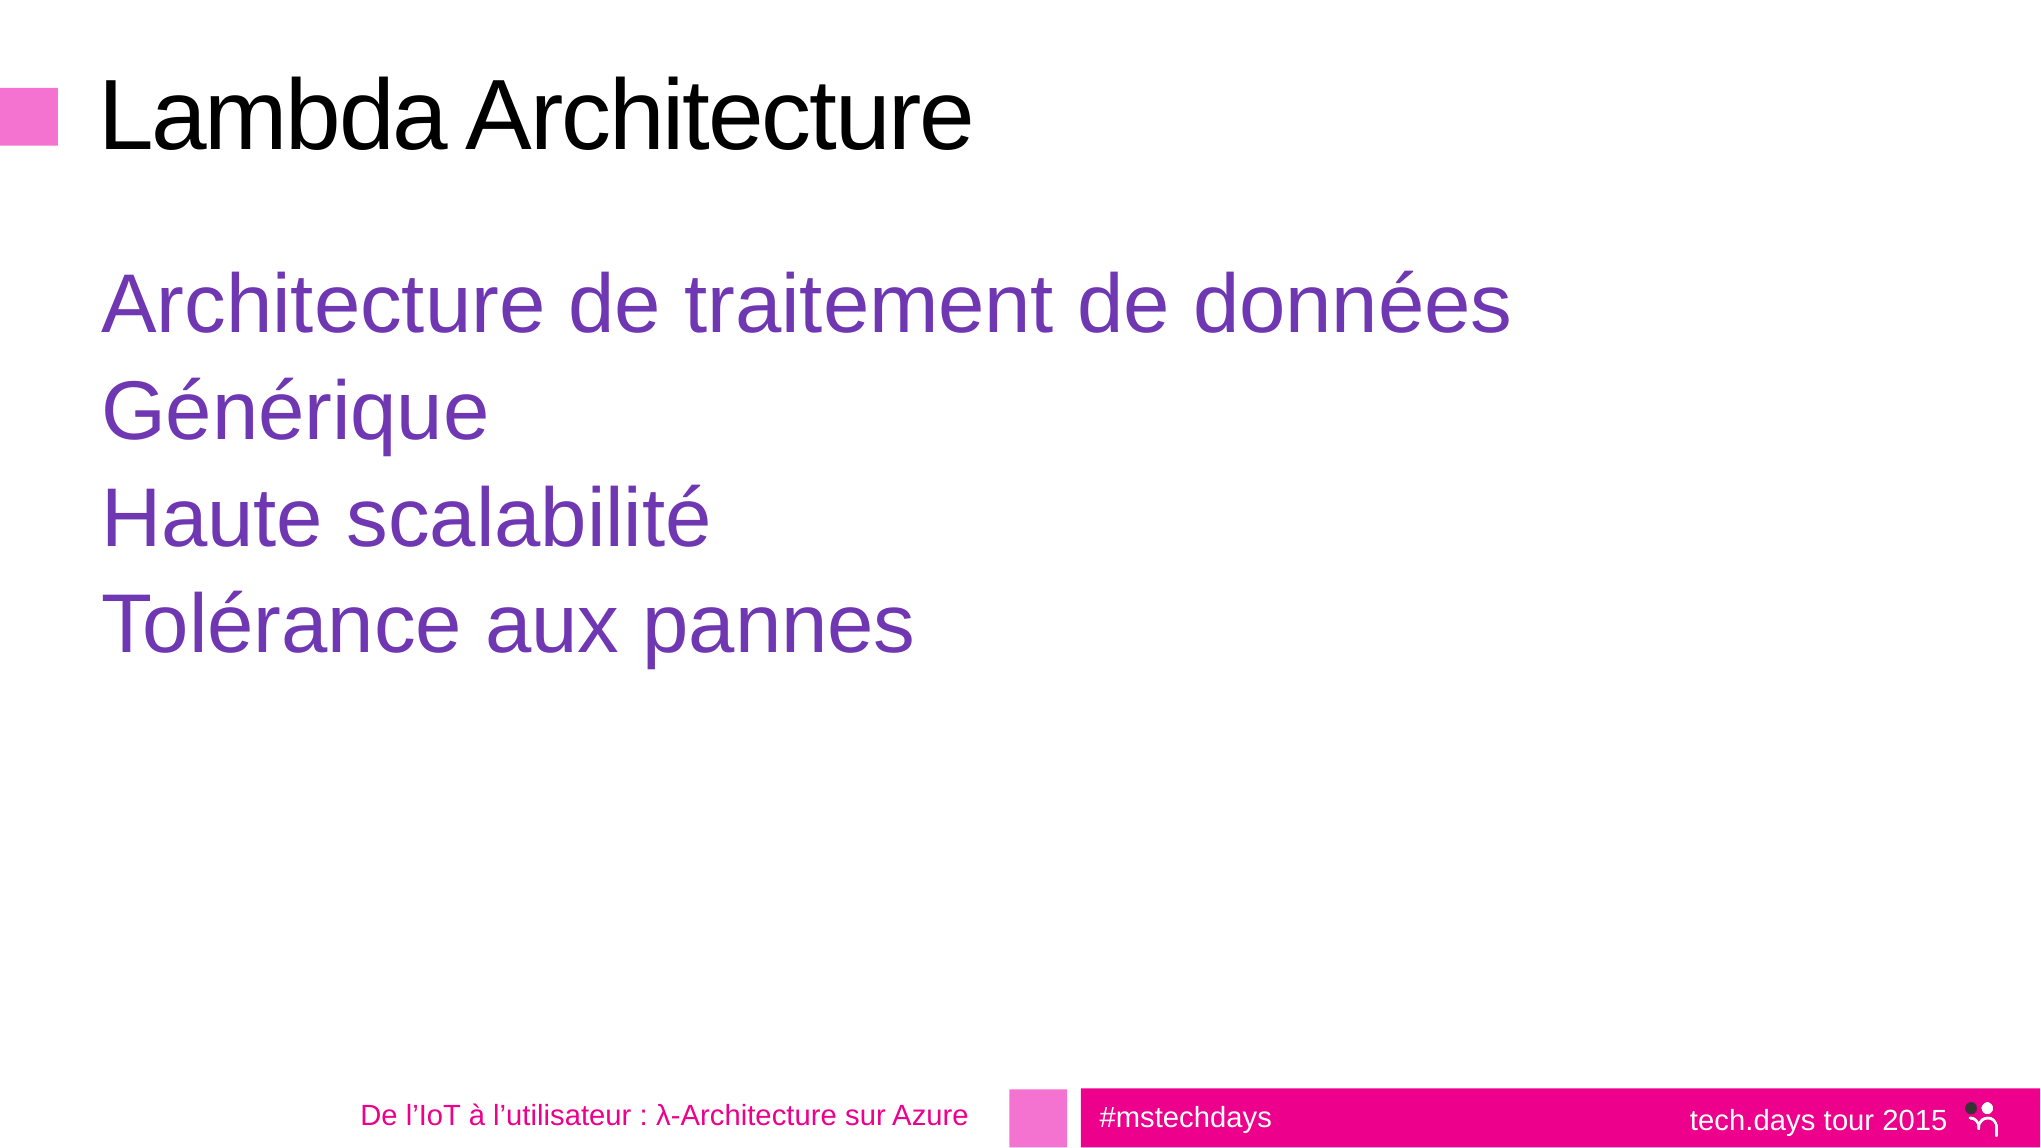

# Lambda Architecture

Architecture de traitement de données
Générique
Haute scalabilité
Tolérance aux pannes

De l’IoT à l’utilisateur : λ-Architecture sur Azure